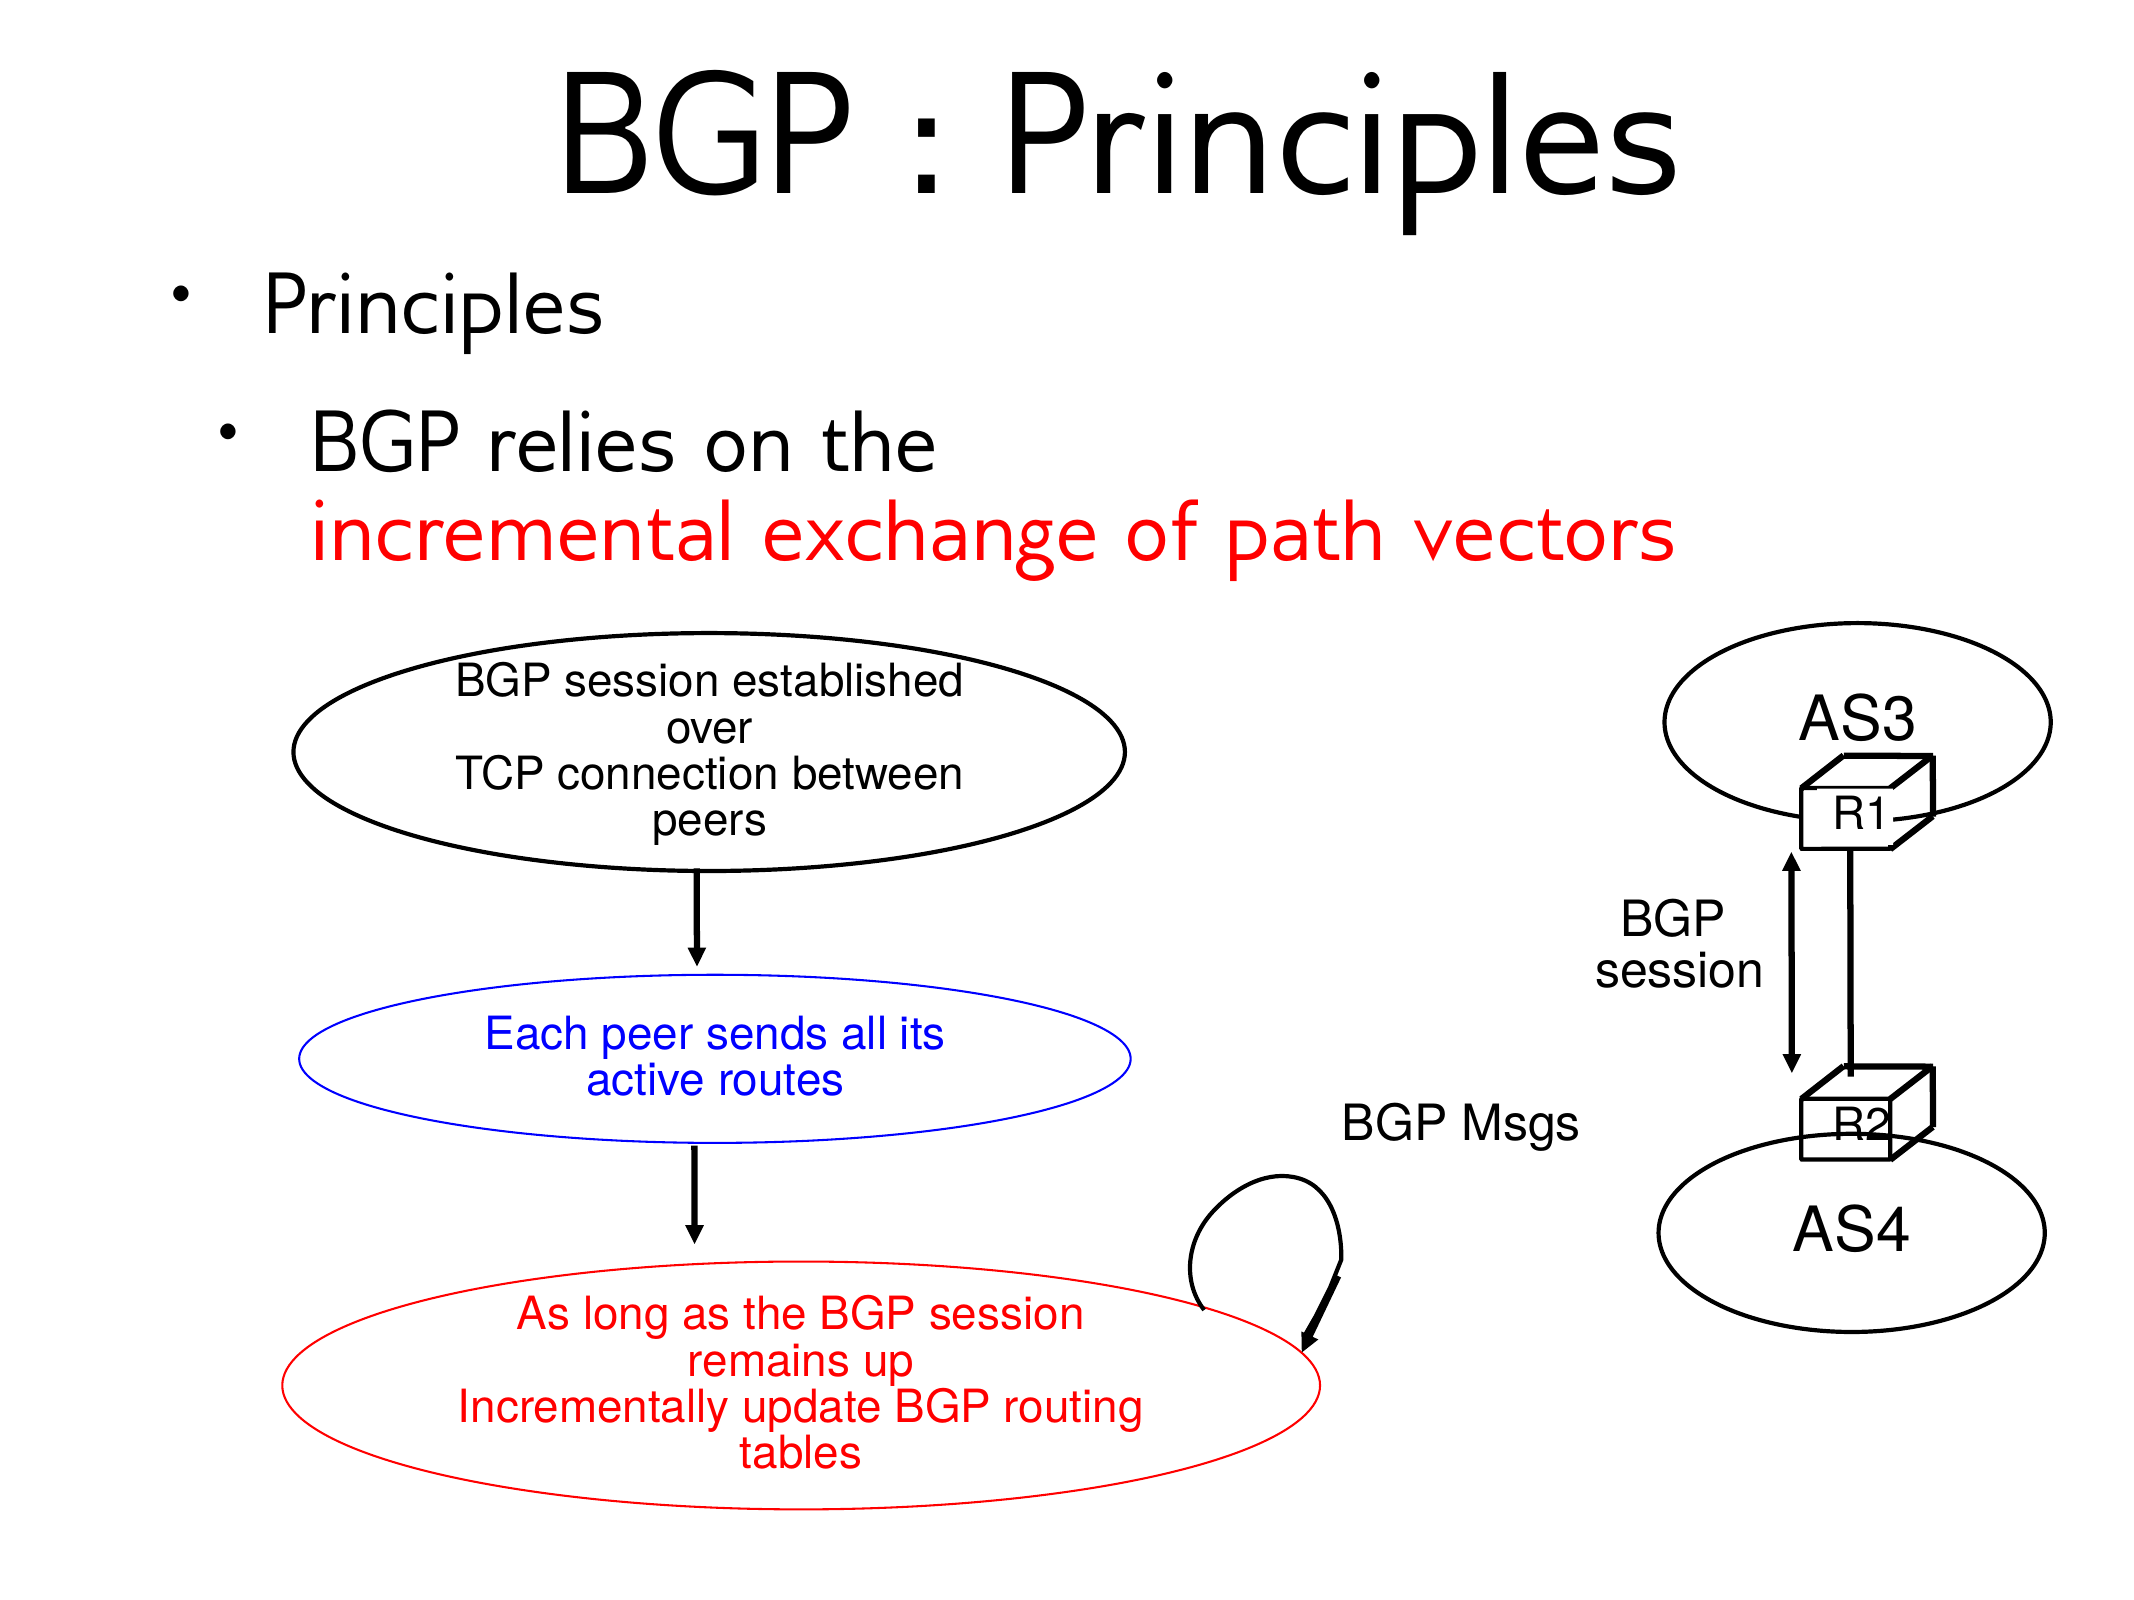

# BGP : Principles
Principles
BGP relies on the
incremental exchange of path vectors

AS3

BGP session established over
TCP connection between peers

 R1

BGP
session

Each peer sends all its active routes

 R2

BGP Msgs

AS4

As long as the BGP session remains up
Incrementally update BGP routing tables